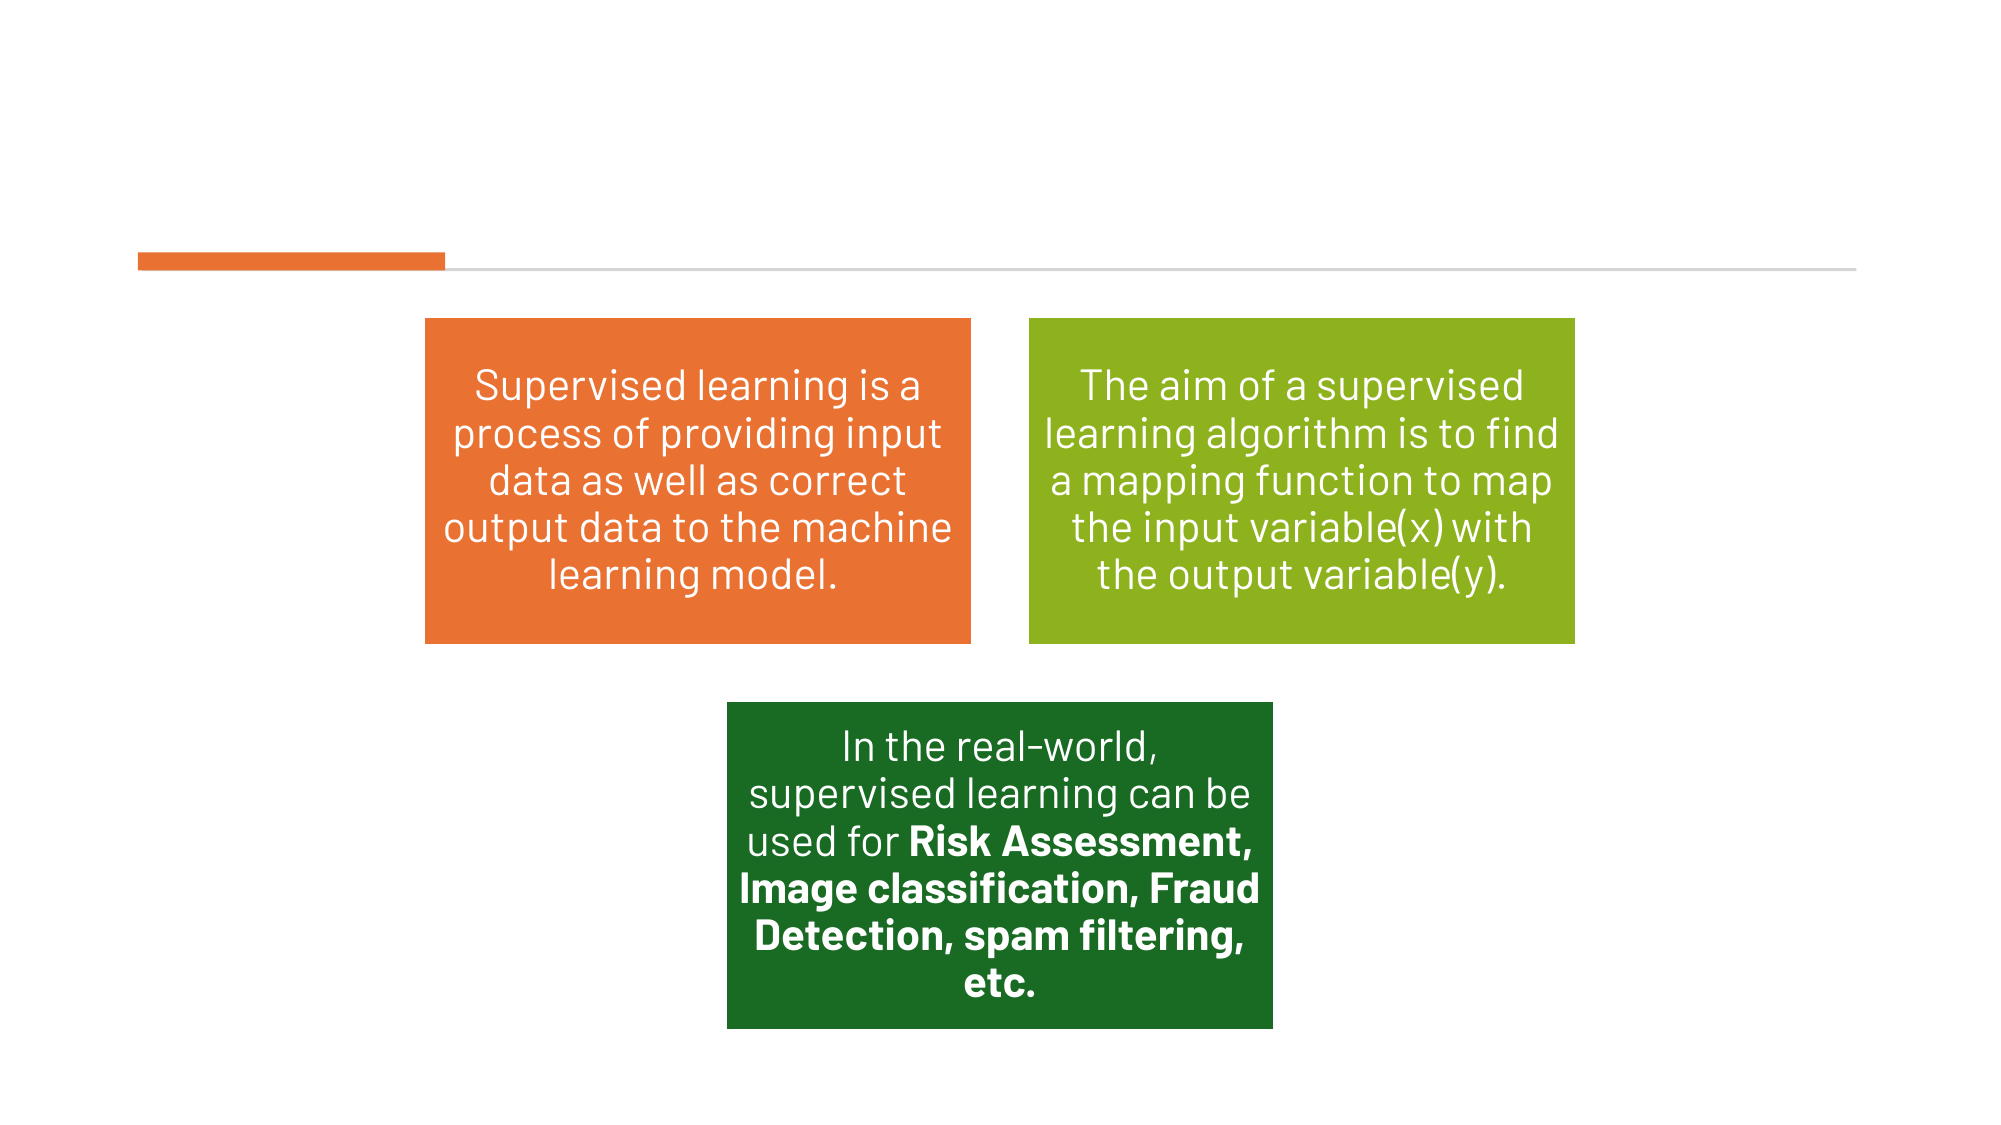

Supervised learning is a process of providing input data as well as correct output data to the machine learning model.
The aim of a supervised learning algorithm is to find a mapping function to map the input variable(x) with the output variable(y).
In the real-world, supervised learning can be used for Risk Assessment, Image classification, Fraud Detection, spam filtering, etc.